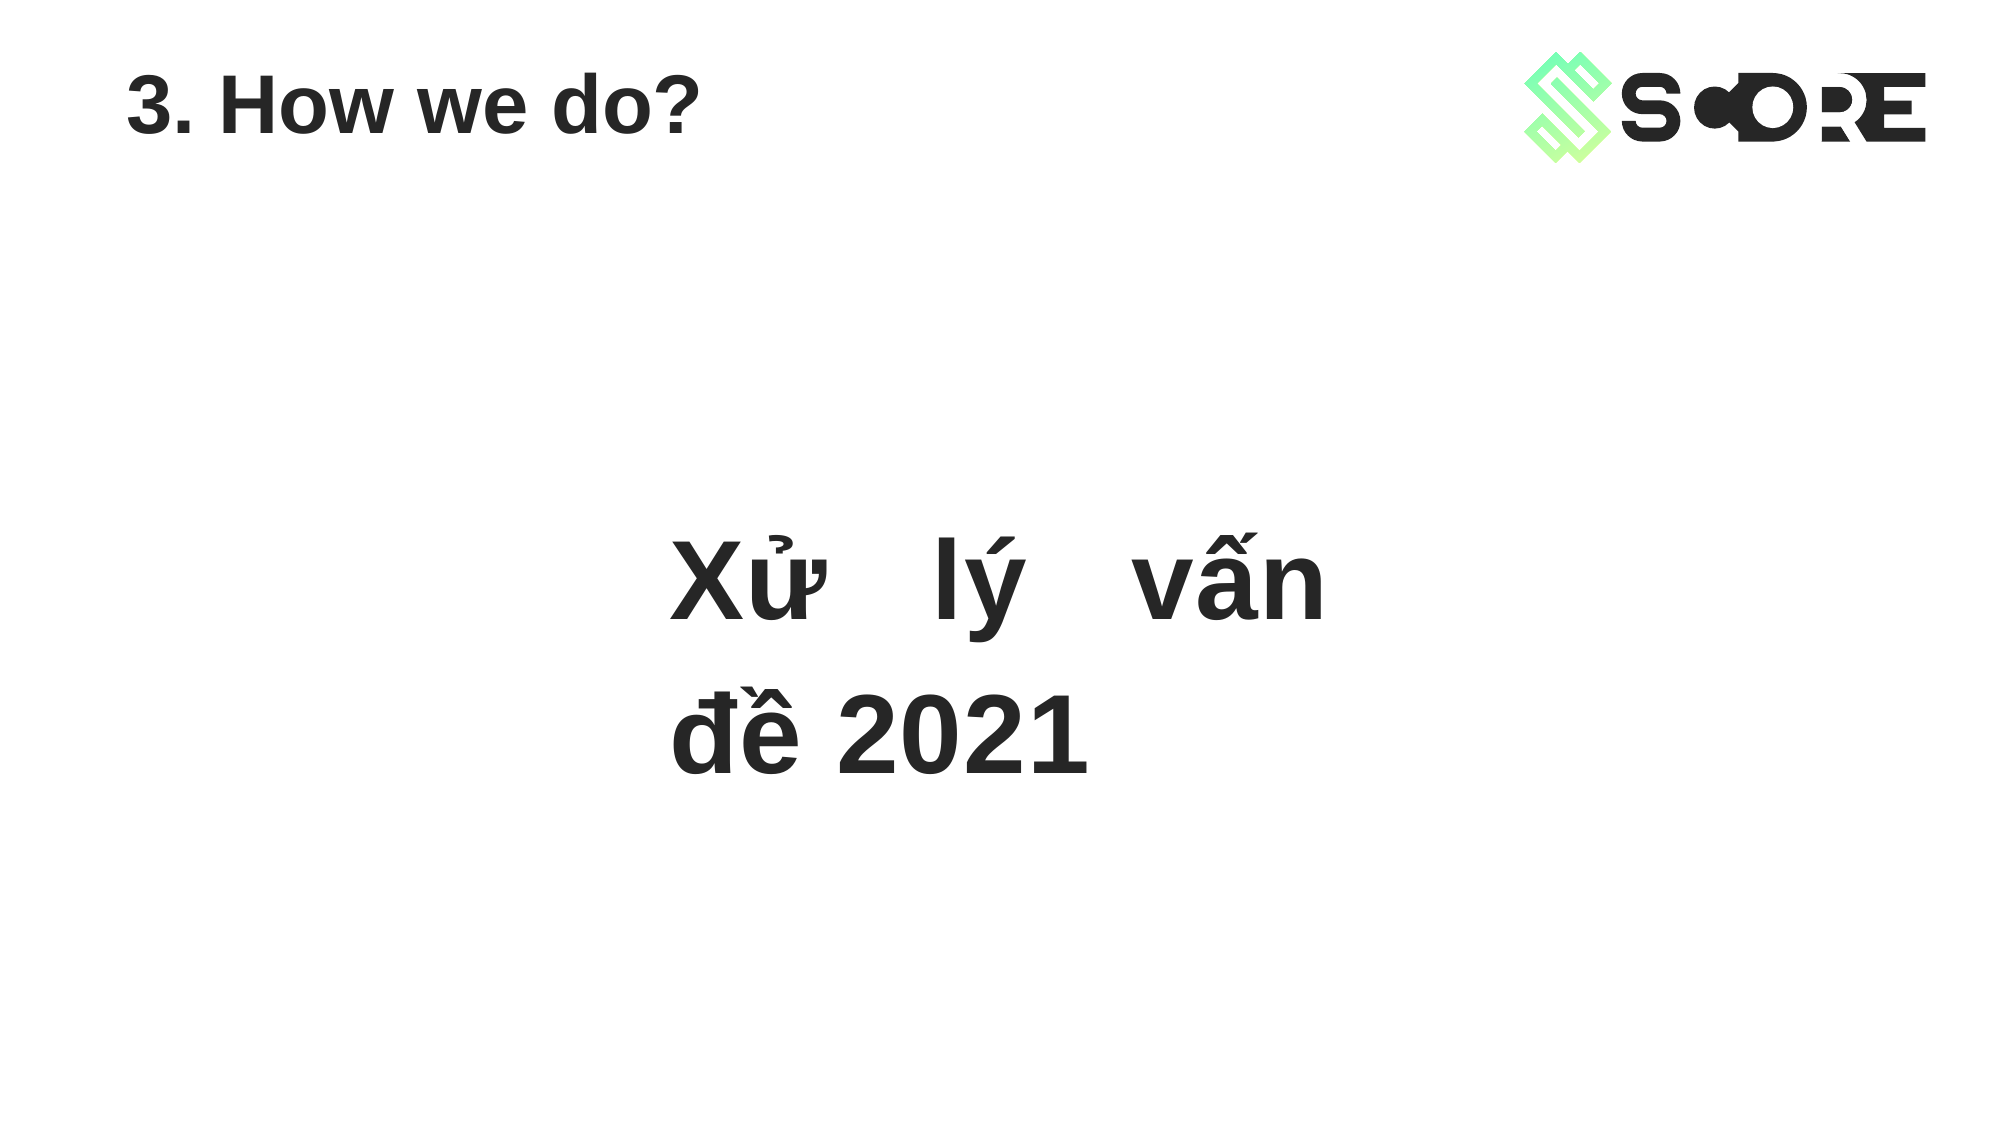

3. How we do?

Xử lý vấn đề 2021
4. Result